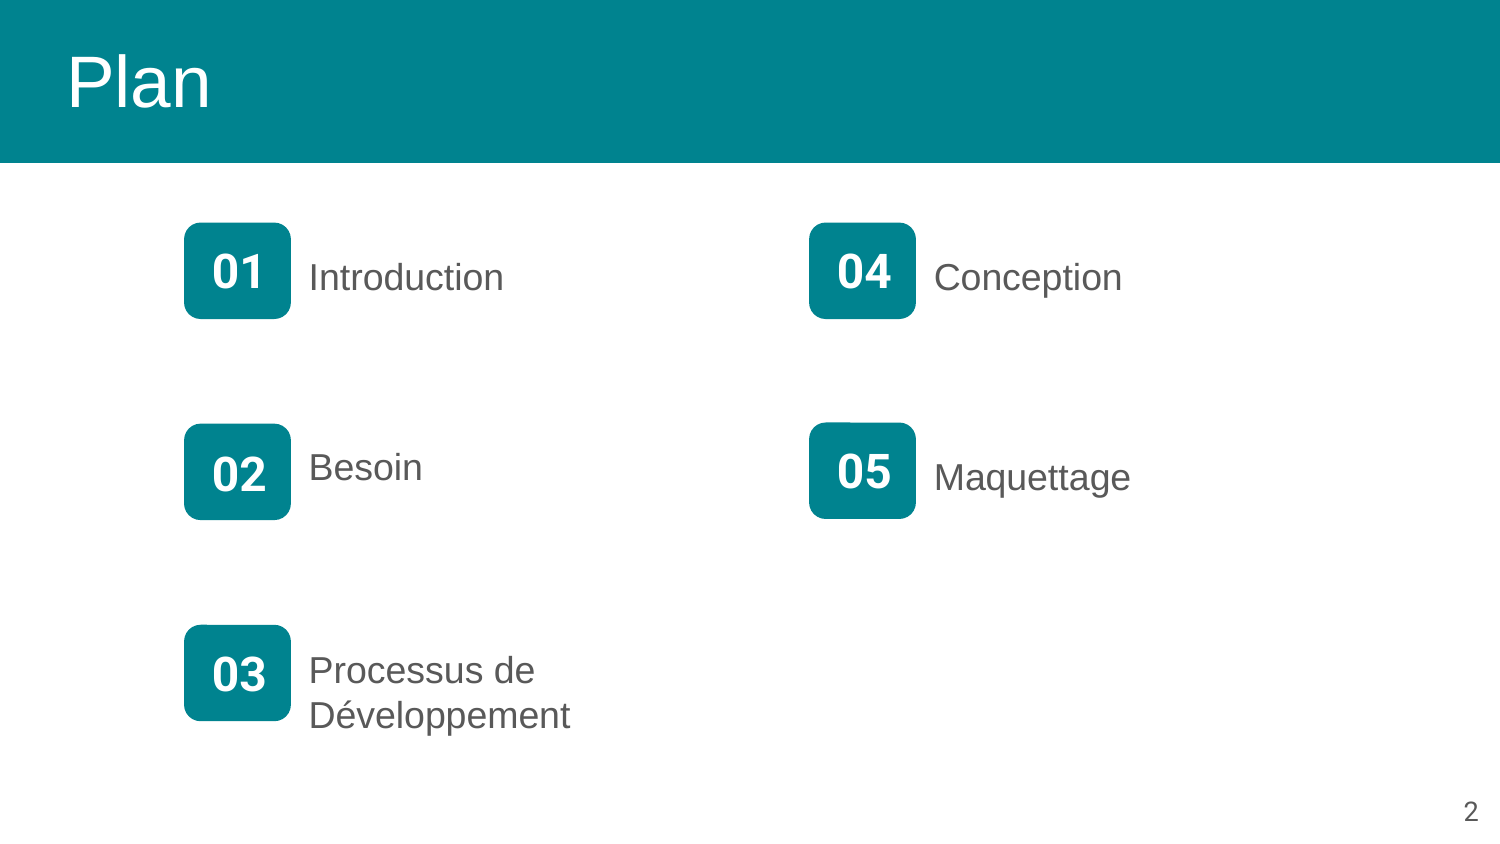

01
04
Introduction

Conception

05
Besoin

02
Maquettage

03
Processus de Développement

2